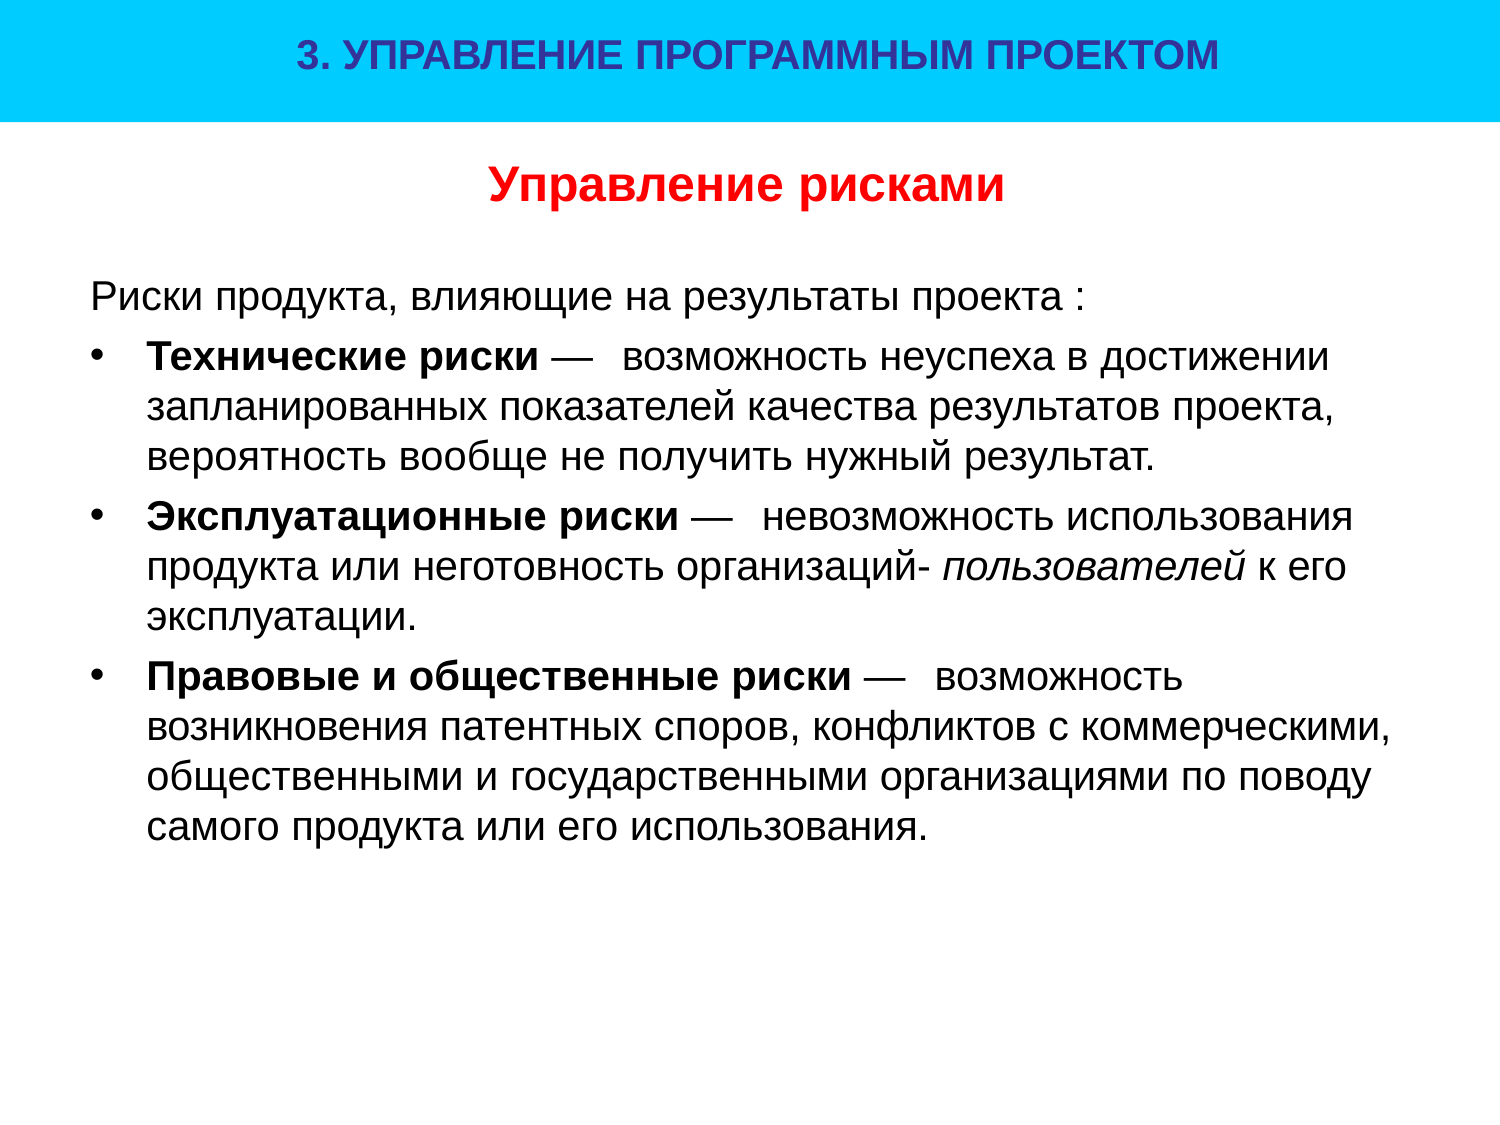

3. УПРАВЛЕНИЕ ПРОГРАММНЫМ ПРОЕКТОМ
# Управление рисками
Риски продукта, влияющие на результаты проекта :
Технические риски — возможность неуспеха в достижении запланированных показателей качества результатов проекта, вероятность вообще не получить нужный результат.
Эксплуатационные риски — невозможность использования продукта или неготовность организаций- пользователей к его эксплуатации.
Правовые и общественные риски — возможность возникновения патентных споров, конфликтов с коммерческими, общественными и государственными организациями по поводу самого продукта или его использования.